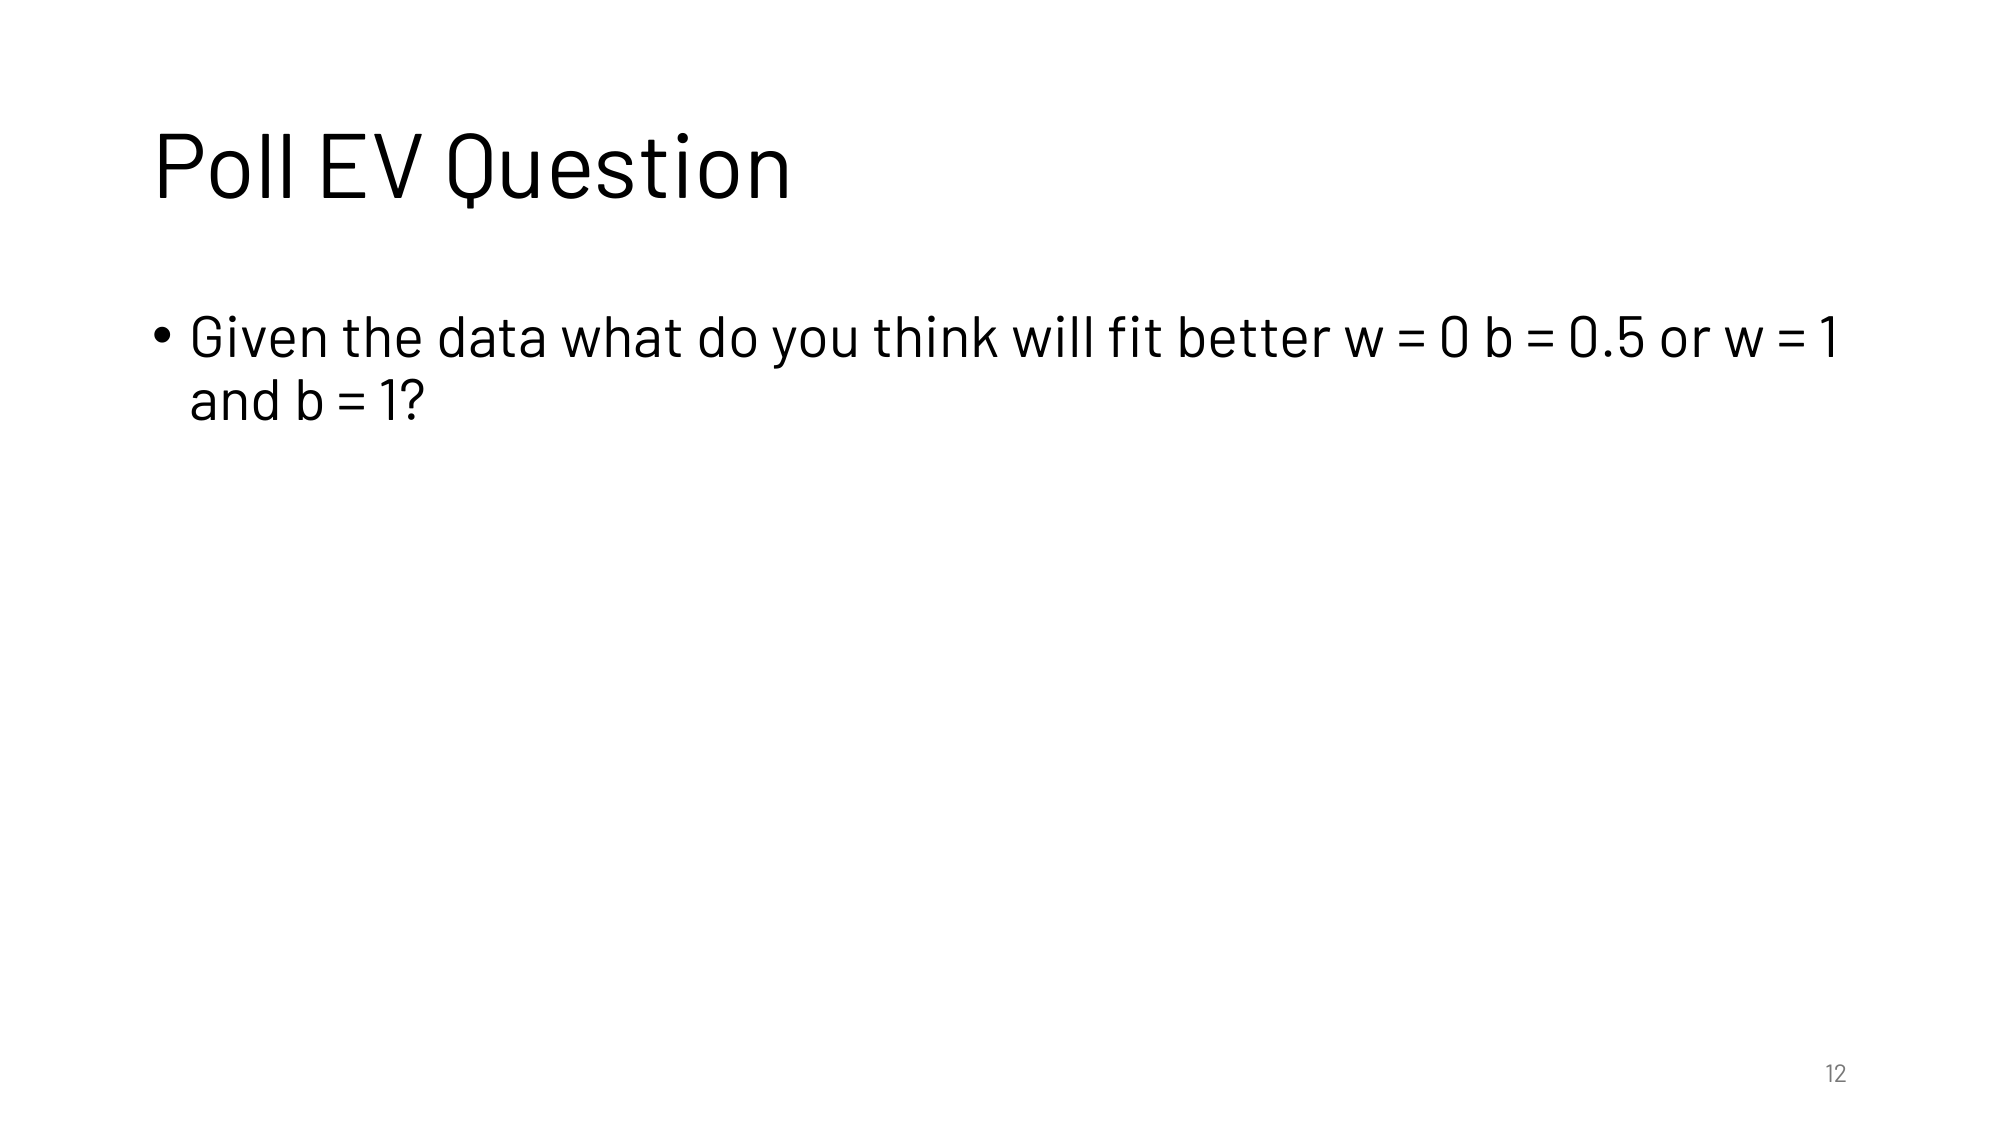

# Poll EV Question
Given the data what do you think will fit better w = 0 b = 0.5 or w = 1 and b = 1?
12